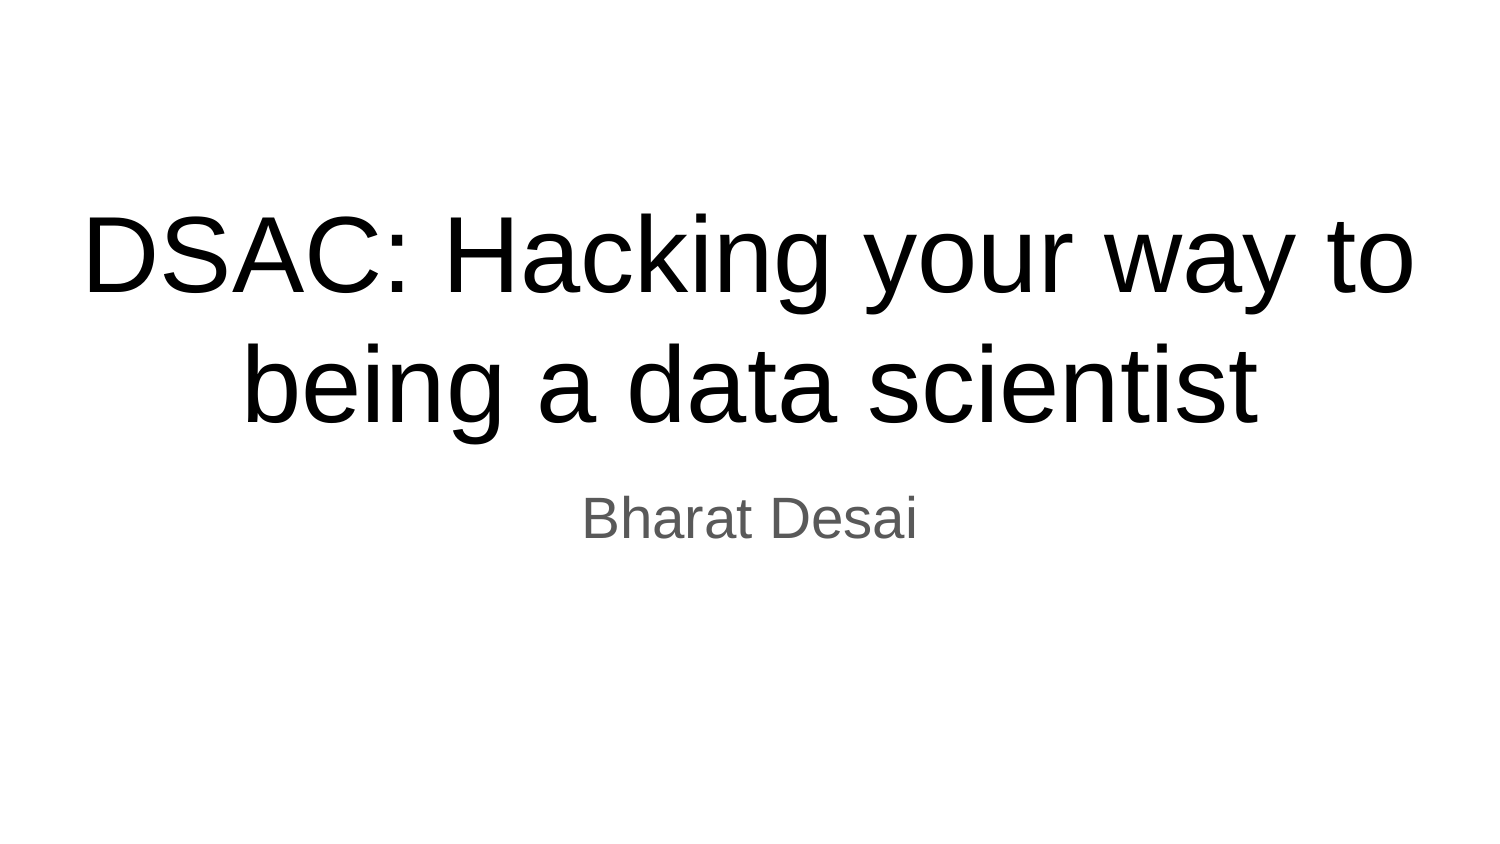

# DSAC: Hacking your way to being a data scientist
Bharat Desai